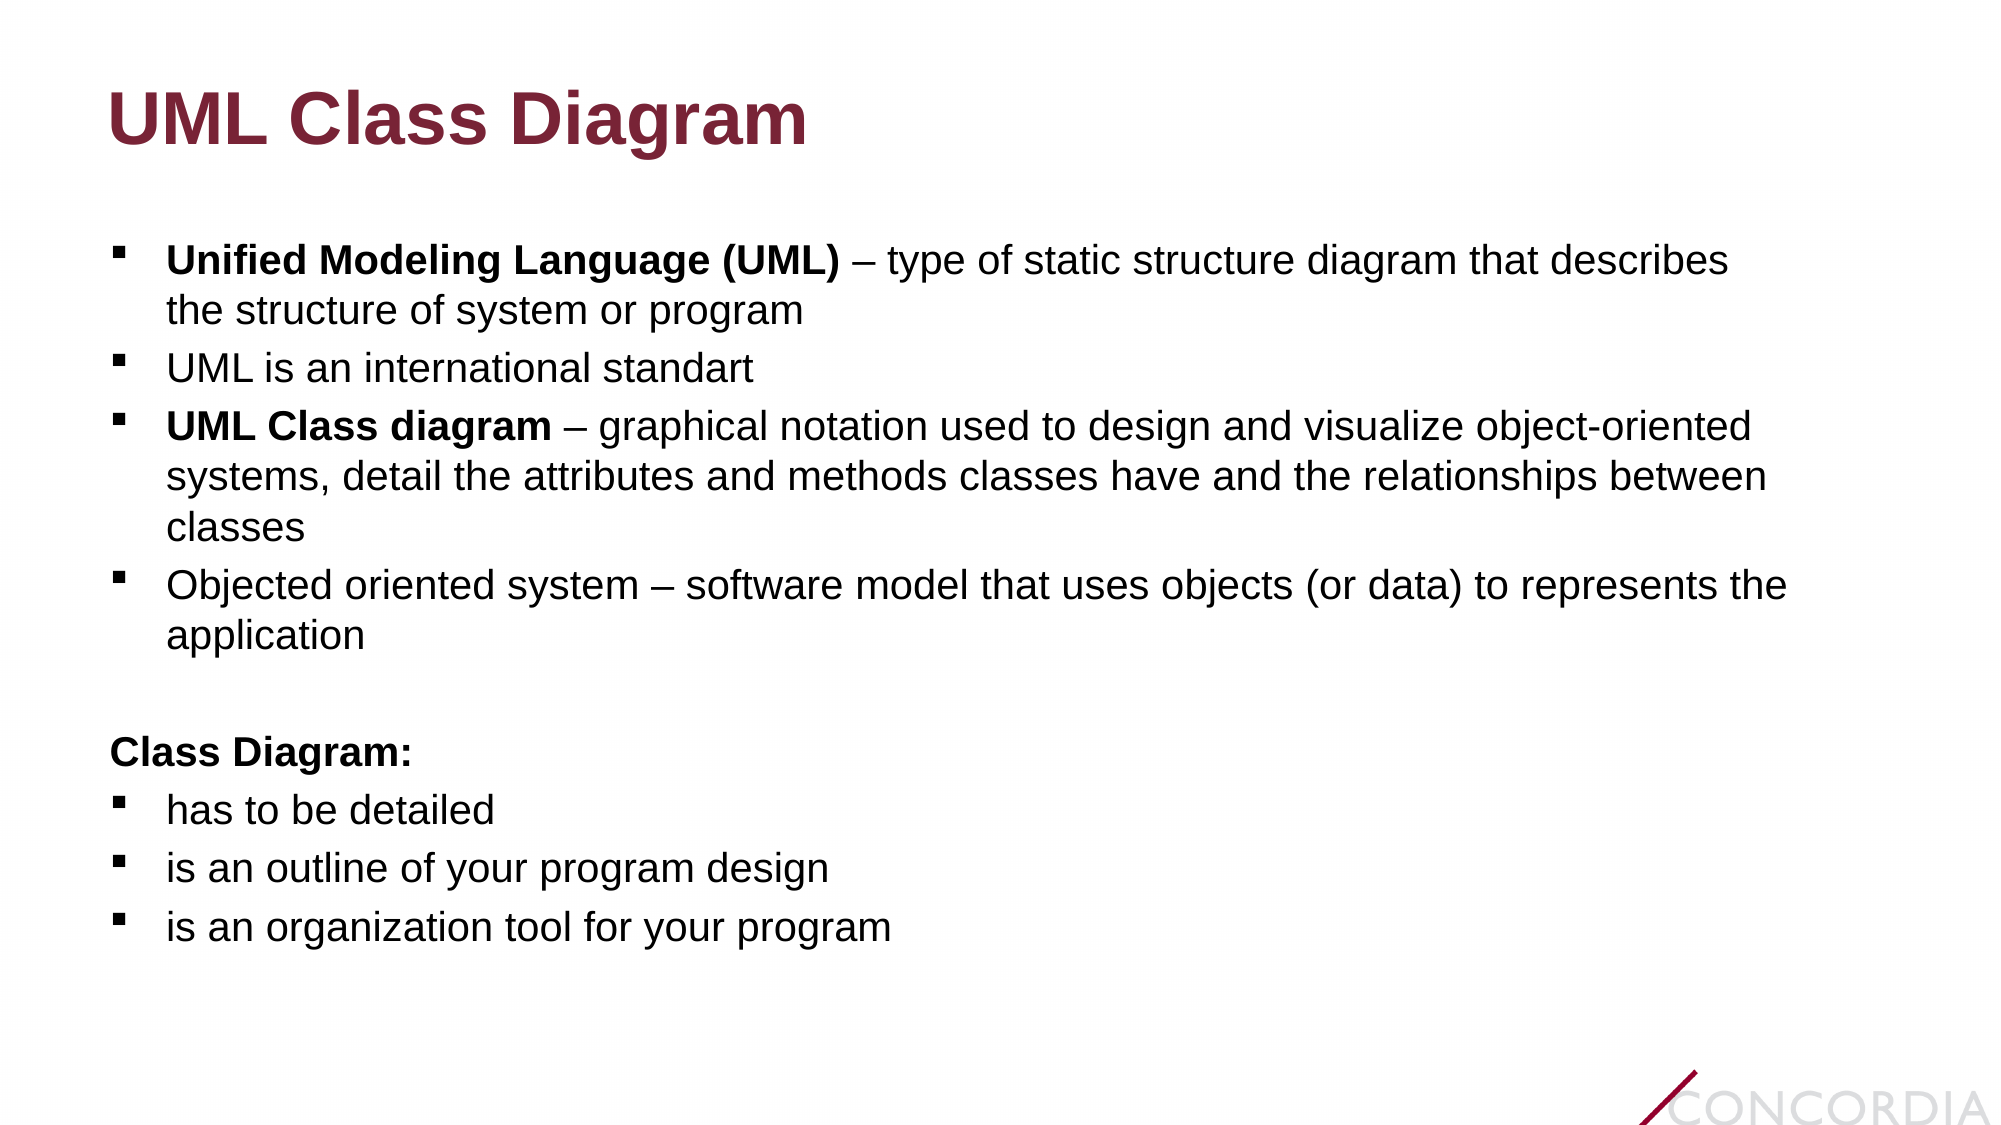

# UML Class Diagram
Unified Modeling Language (UML) – type of static structure diagram that describes the structure of system or program
UML is an international standart
UML Class diagram – graphical notation used to design and visualize object-oriented systems, detail the attributes and methods classes have and the relationships between classes
Objected oriented system – software model that uses objects (or data) to represents the application

Class Diagram:
has to be detailed
is an outline of your program design
is an organization tool for your program